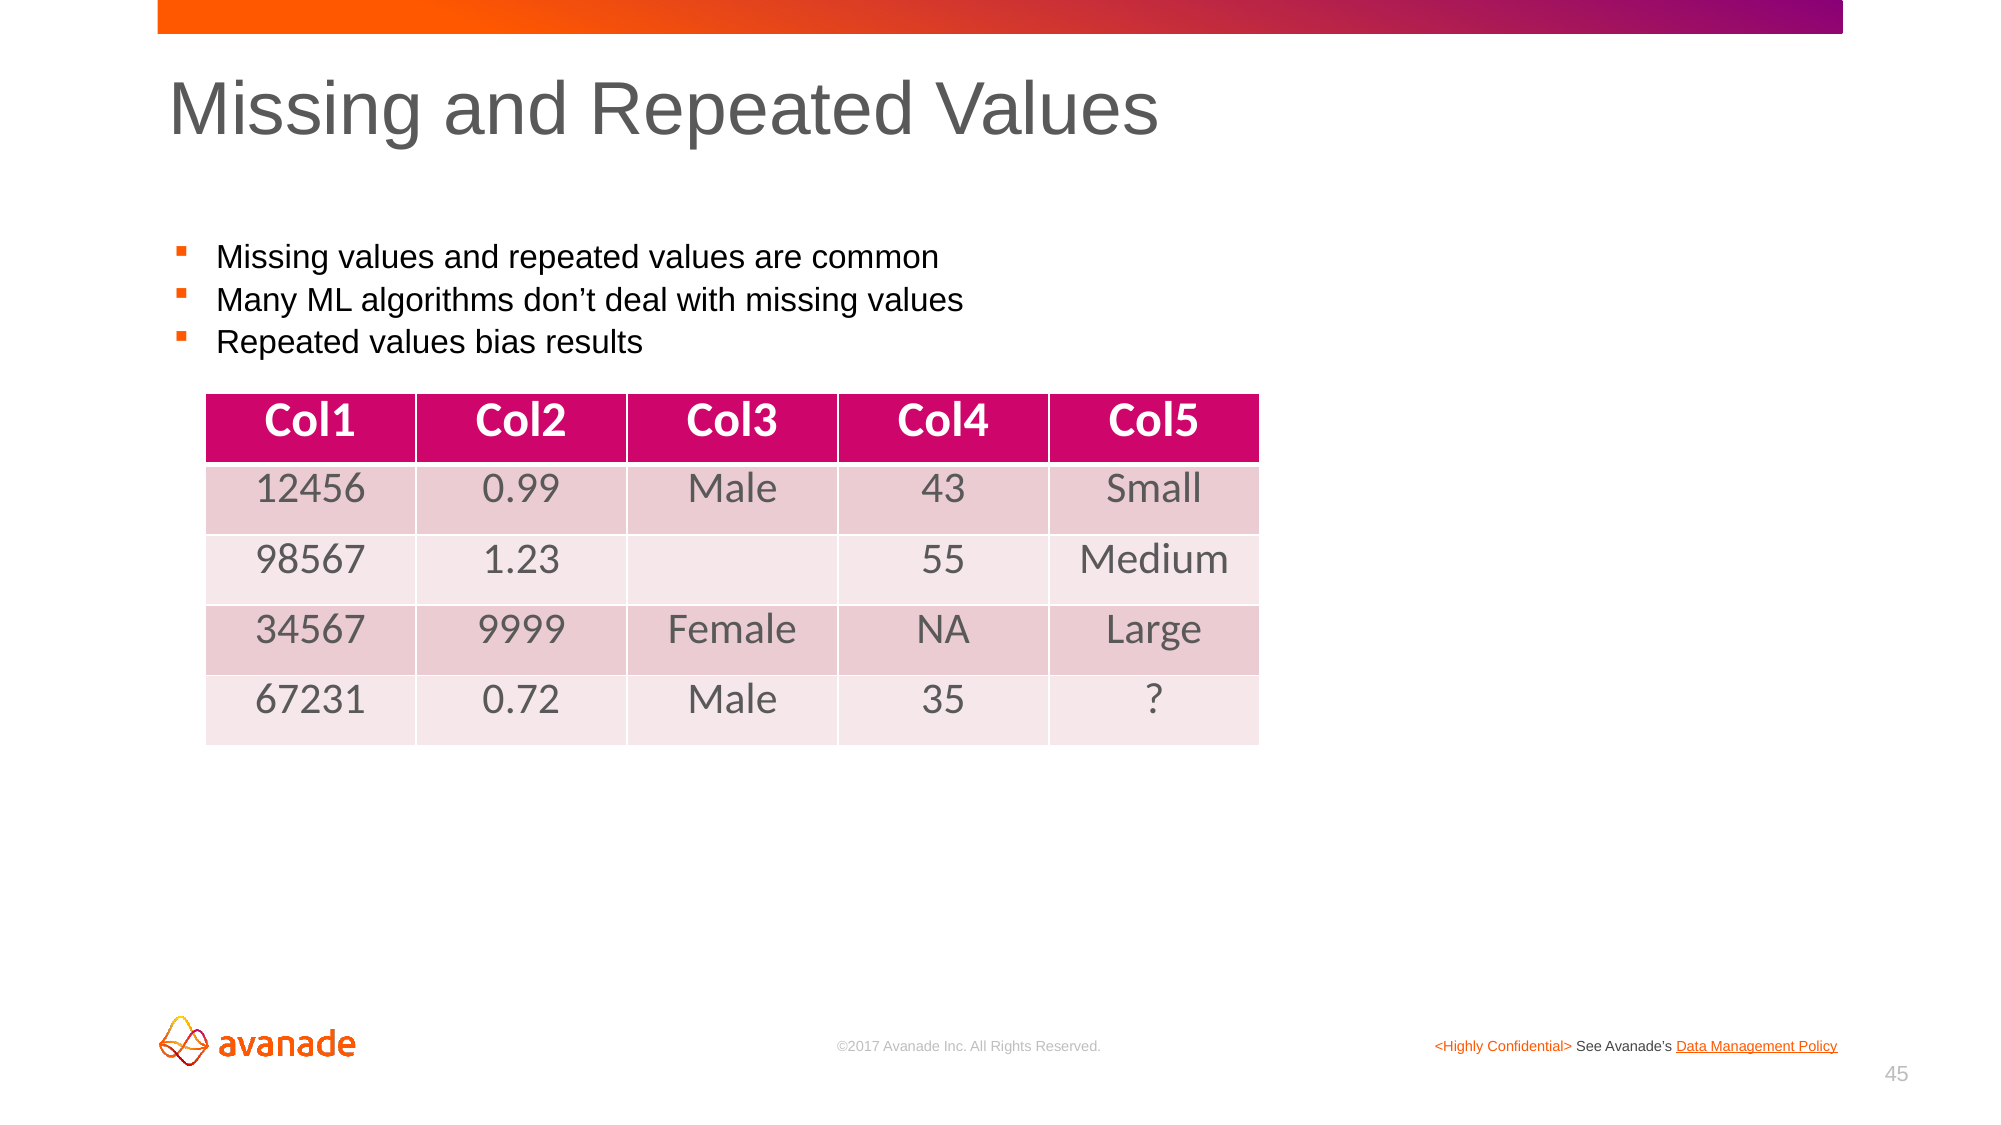

# Missing and Repeated Values

Missing values and repeated values are common
Many ML algorithms don’t deal with missing values
Repeated values bias results

| Col1 | Col2 | Col3 | Col4 | Col5 |
| --- | --- | --- | --- | --- |
| 12456 | 0.99 | Male | 43 | Small |
| 98567 | 1.23 |  | 55 | Medium |
| 34567 | 9999 | Female | NA | Large |
| 67231 | 0.72 | Male | 35 | ? |
45